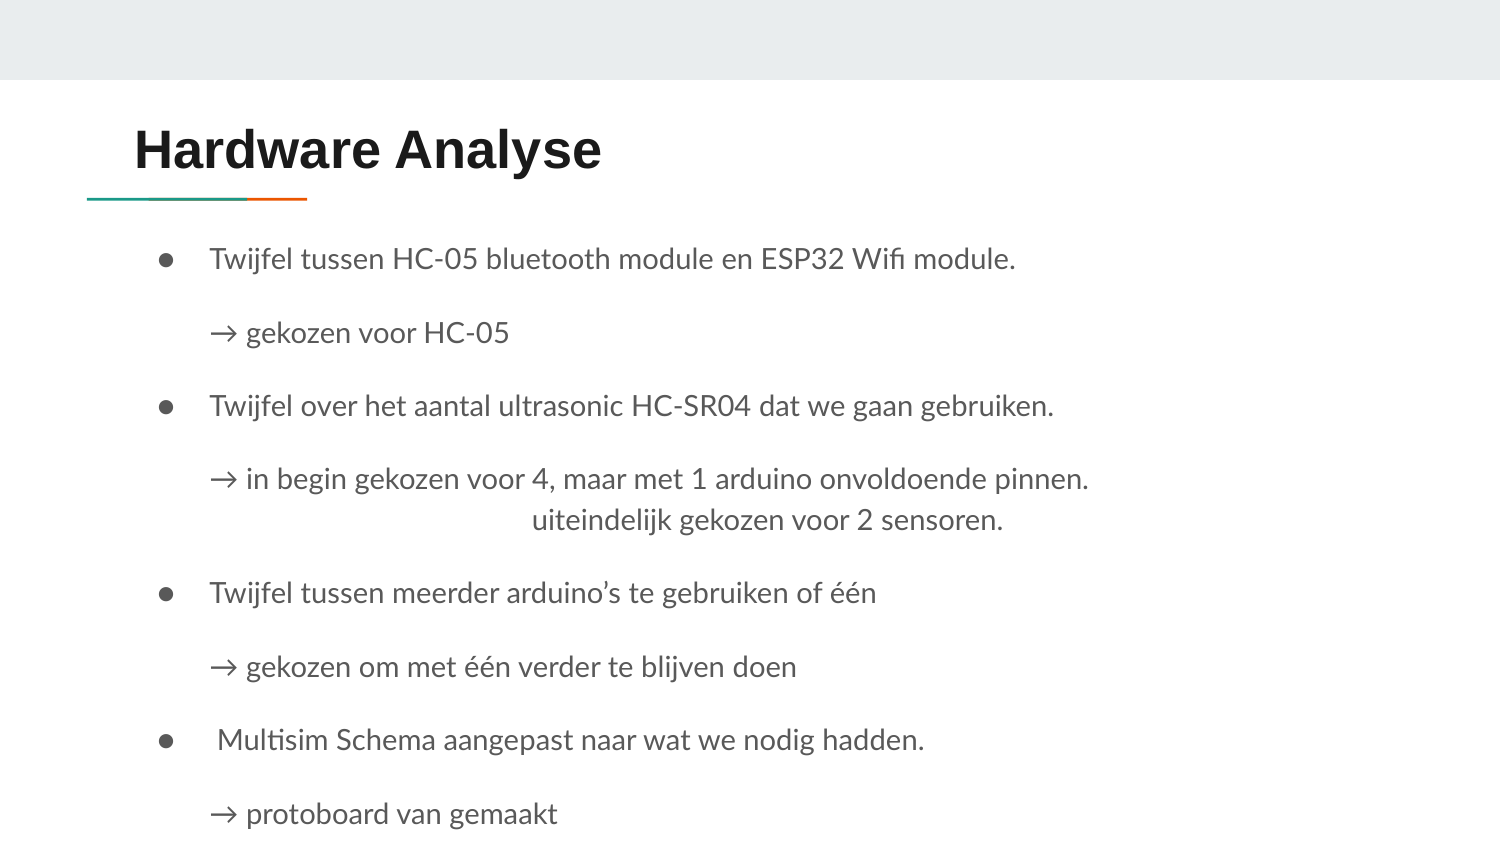

# Hardware Analyse

Twijfel tussen HC-05 bluetooth module en ESP32 Wifi module.
→ gekozen voor HC-05
Twijfel over het aantal ultrasonic HC-SR04 dat we gaan gebruiken.
→ in begin gekozen voor 4, maar met 1 arduino onvoldoende pinnen. 				   uiteindelijk gekozen voor 2 sensoren.
Twijfel tussen meerder arduino’s te gebruiken of één
→ gekozen om met één verder te blijven doen
 Multisim Schema aangepast naar wat we nodig hadden.
→ protoboard van gemaakt